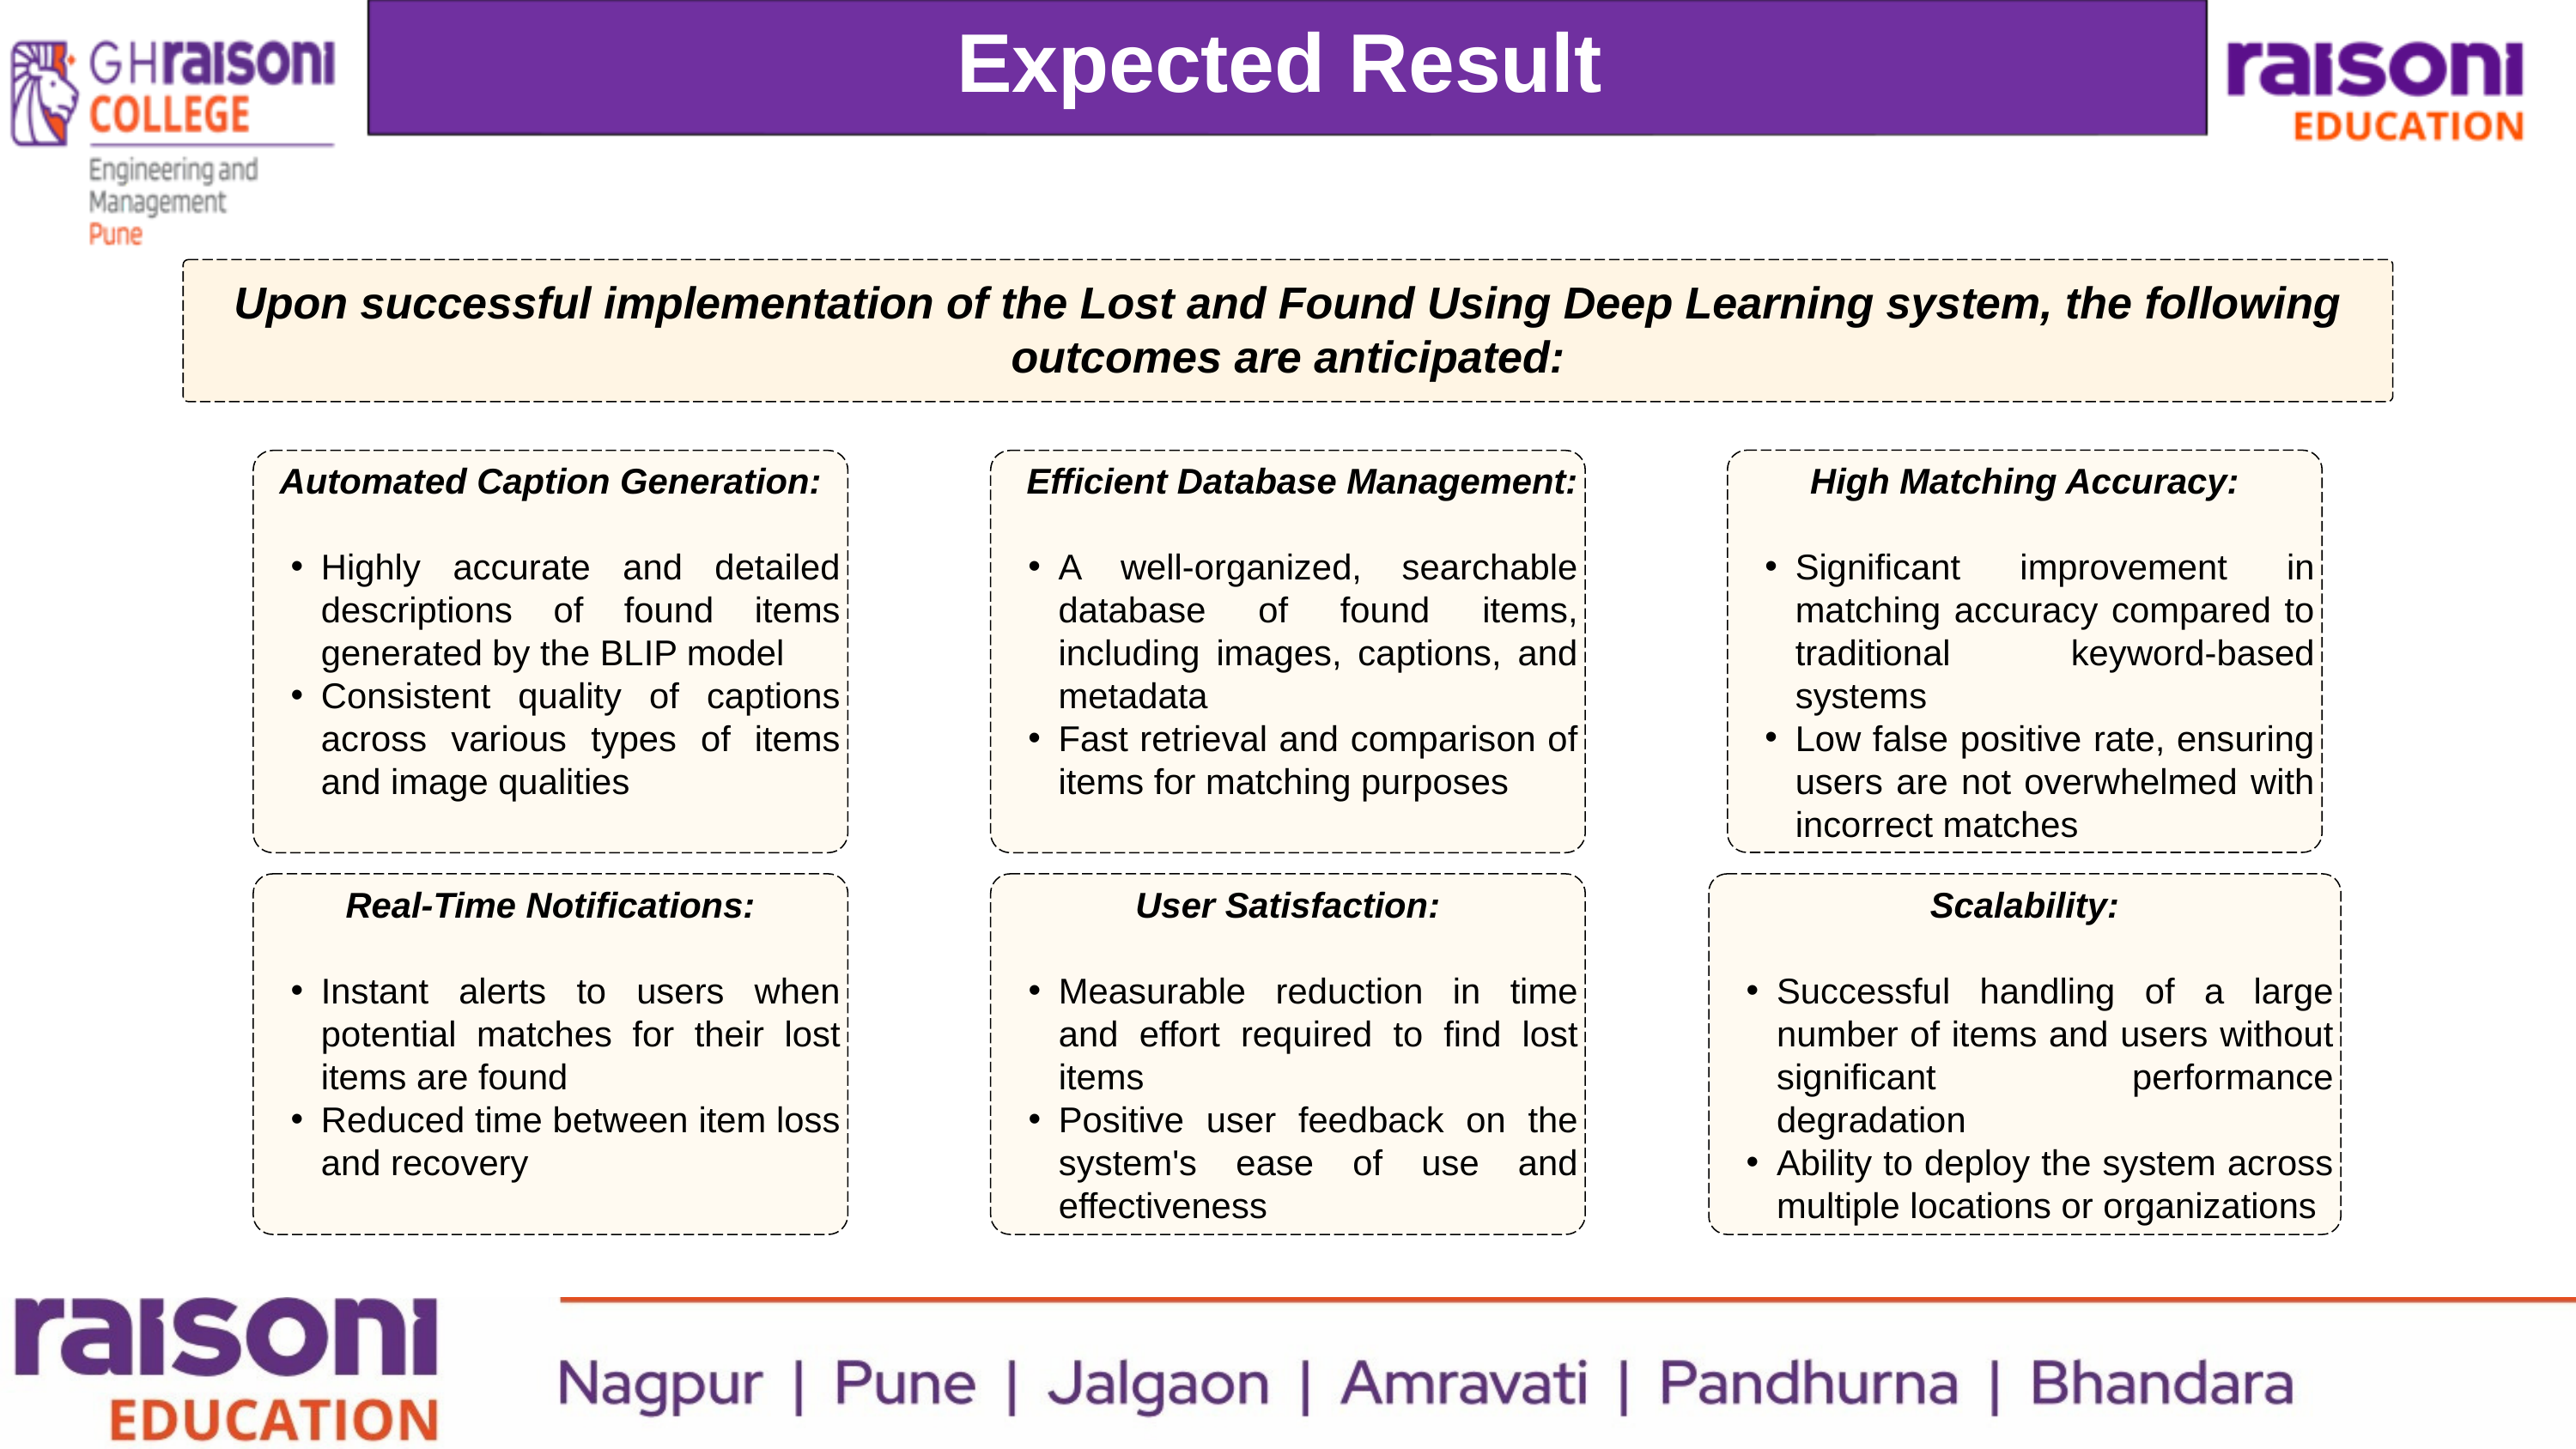

Expected Result

Upon successful implementation of the Lost and Found Using Deep Learning system, the following outcomes are anticipated:

High Matching Accuracy:

Significant improvement in matching accuracy compared to traditional keyword-based systems
Low false positive rate, ensuring users are not overwhelmed with incorrect matches

Automated Caption Generation:

Highly accurate and detailed descriptions of found items generated by the BLIP model
Consistent quality of captions across various types of items and image qualities

Efficient Database Management:

A well-organized, searchable database of found items, including images, captions, and metadata
Fast retrieval and comparison of items for matching purposes

Real-Time Notifications:

Instant alerts to users when potential matches for their lost items are found
Reduced time between item loss and recovery

User Satisfaction:

Measurable reduction in time and effort required to find lost items
Positive user feedback on the system's ease of use and effectiveness

Scalability:

Successful handling of a large number of items and users without significant performance degradation
Ability to deploy the system across multiple locations or organizations